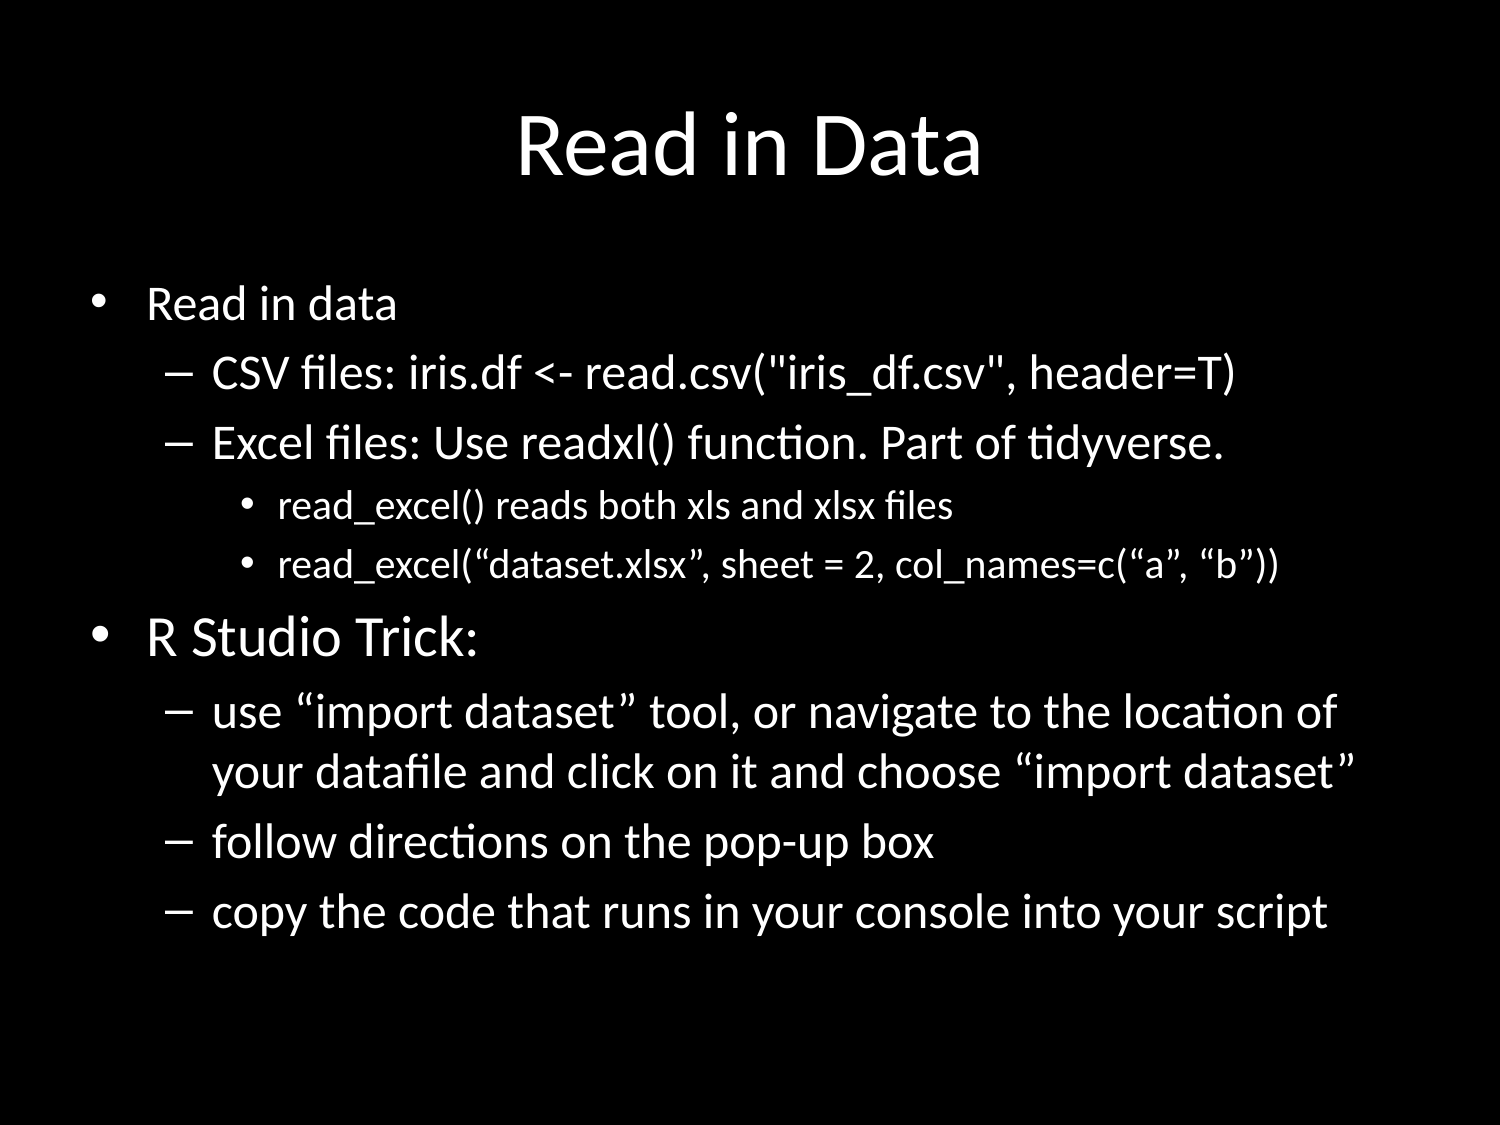

# Read in Data
Read in data
CSV files: iris.df <- read.csv("iris_df.csv", header=T)
Excel files: Use readxl() function. Part of tidyverse.
read_excel() reads both xls and xlsx files
read_excel(“dataset.xlsx”, sheet = 2, col_names=c(“a”, “b”))
R Studio Trick:
use “import dataset” tool, or navigate to the location of your datafile and click on it and choose “import dataset”
follow directions on the pop-up box
copy the code that runs in your console into your script